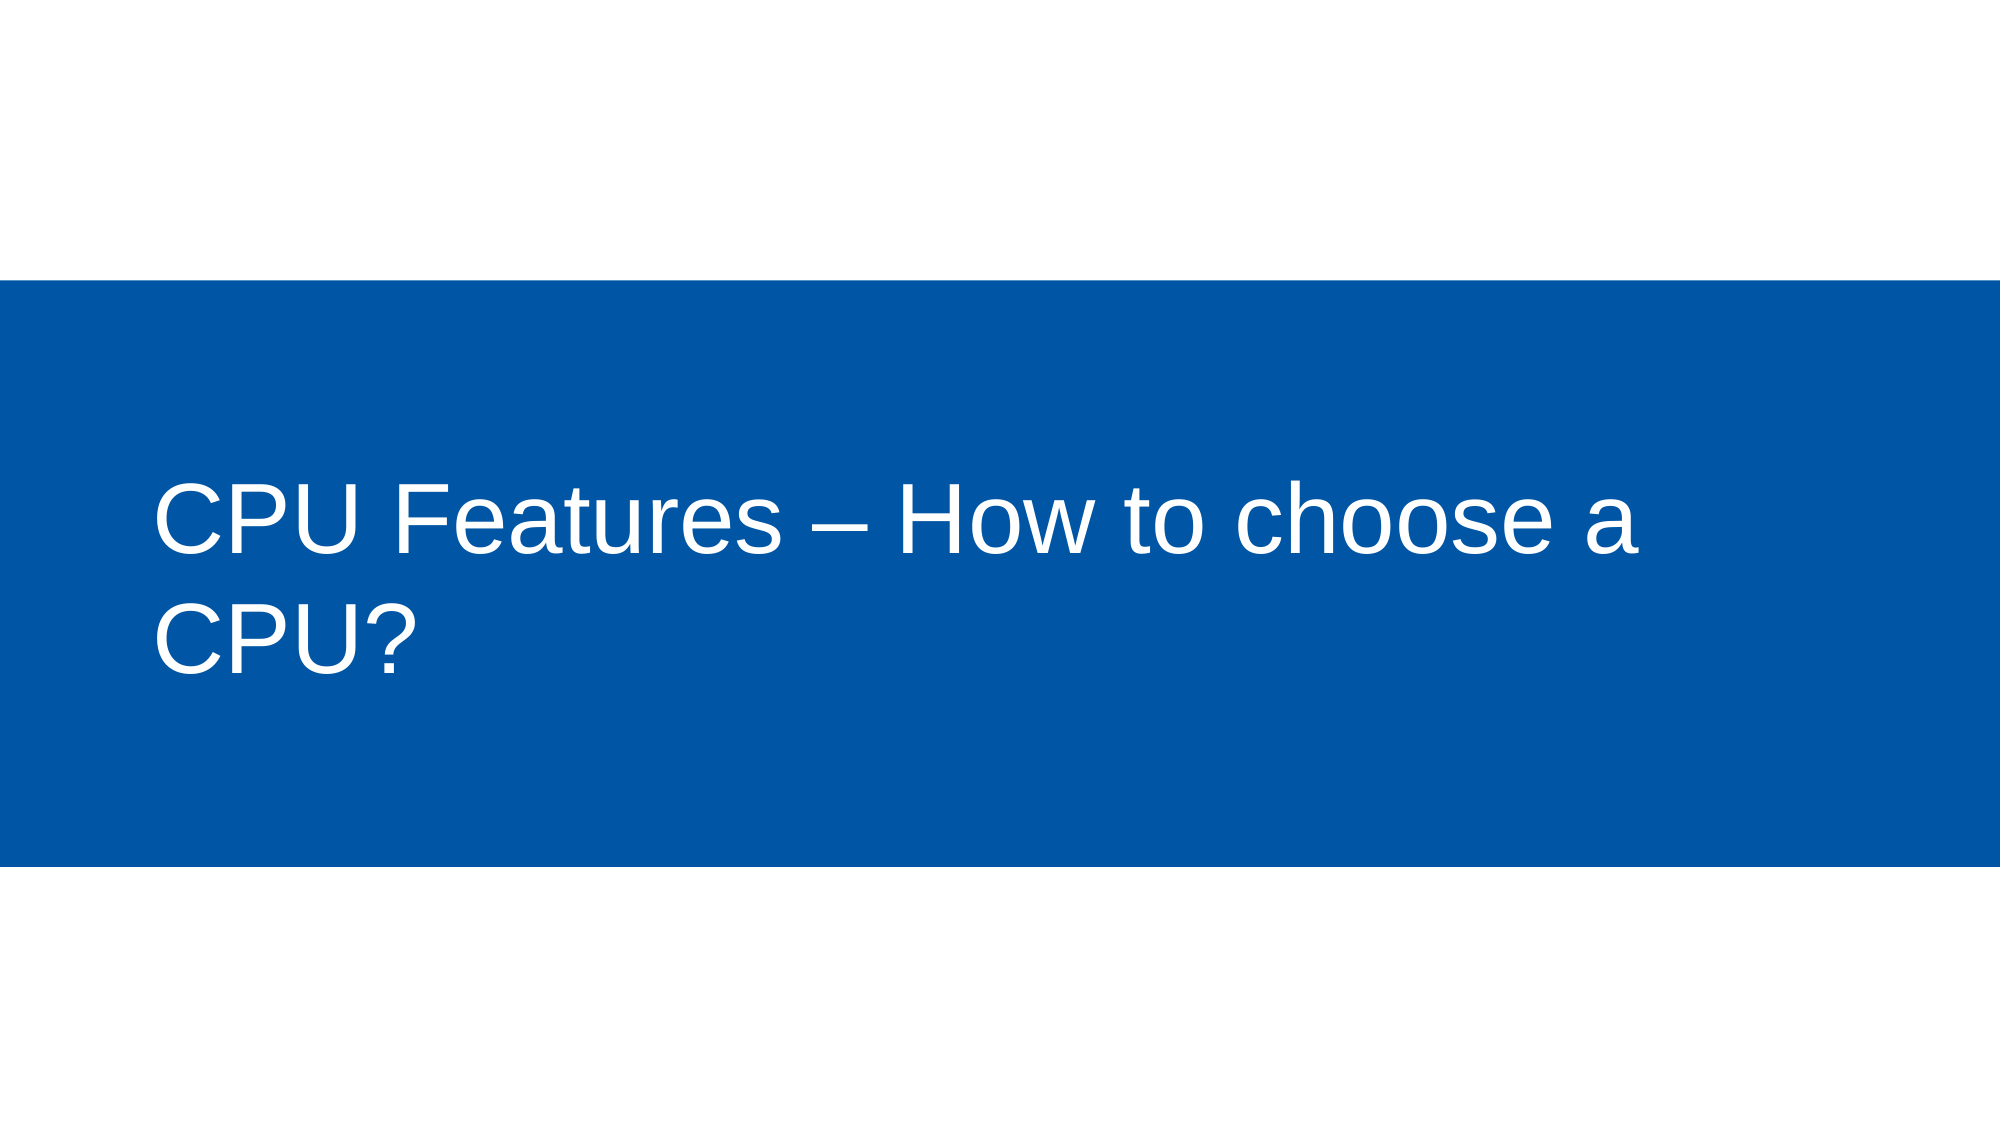

# CPU Features – How to choose a CPU?